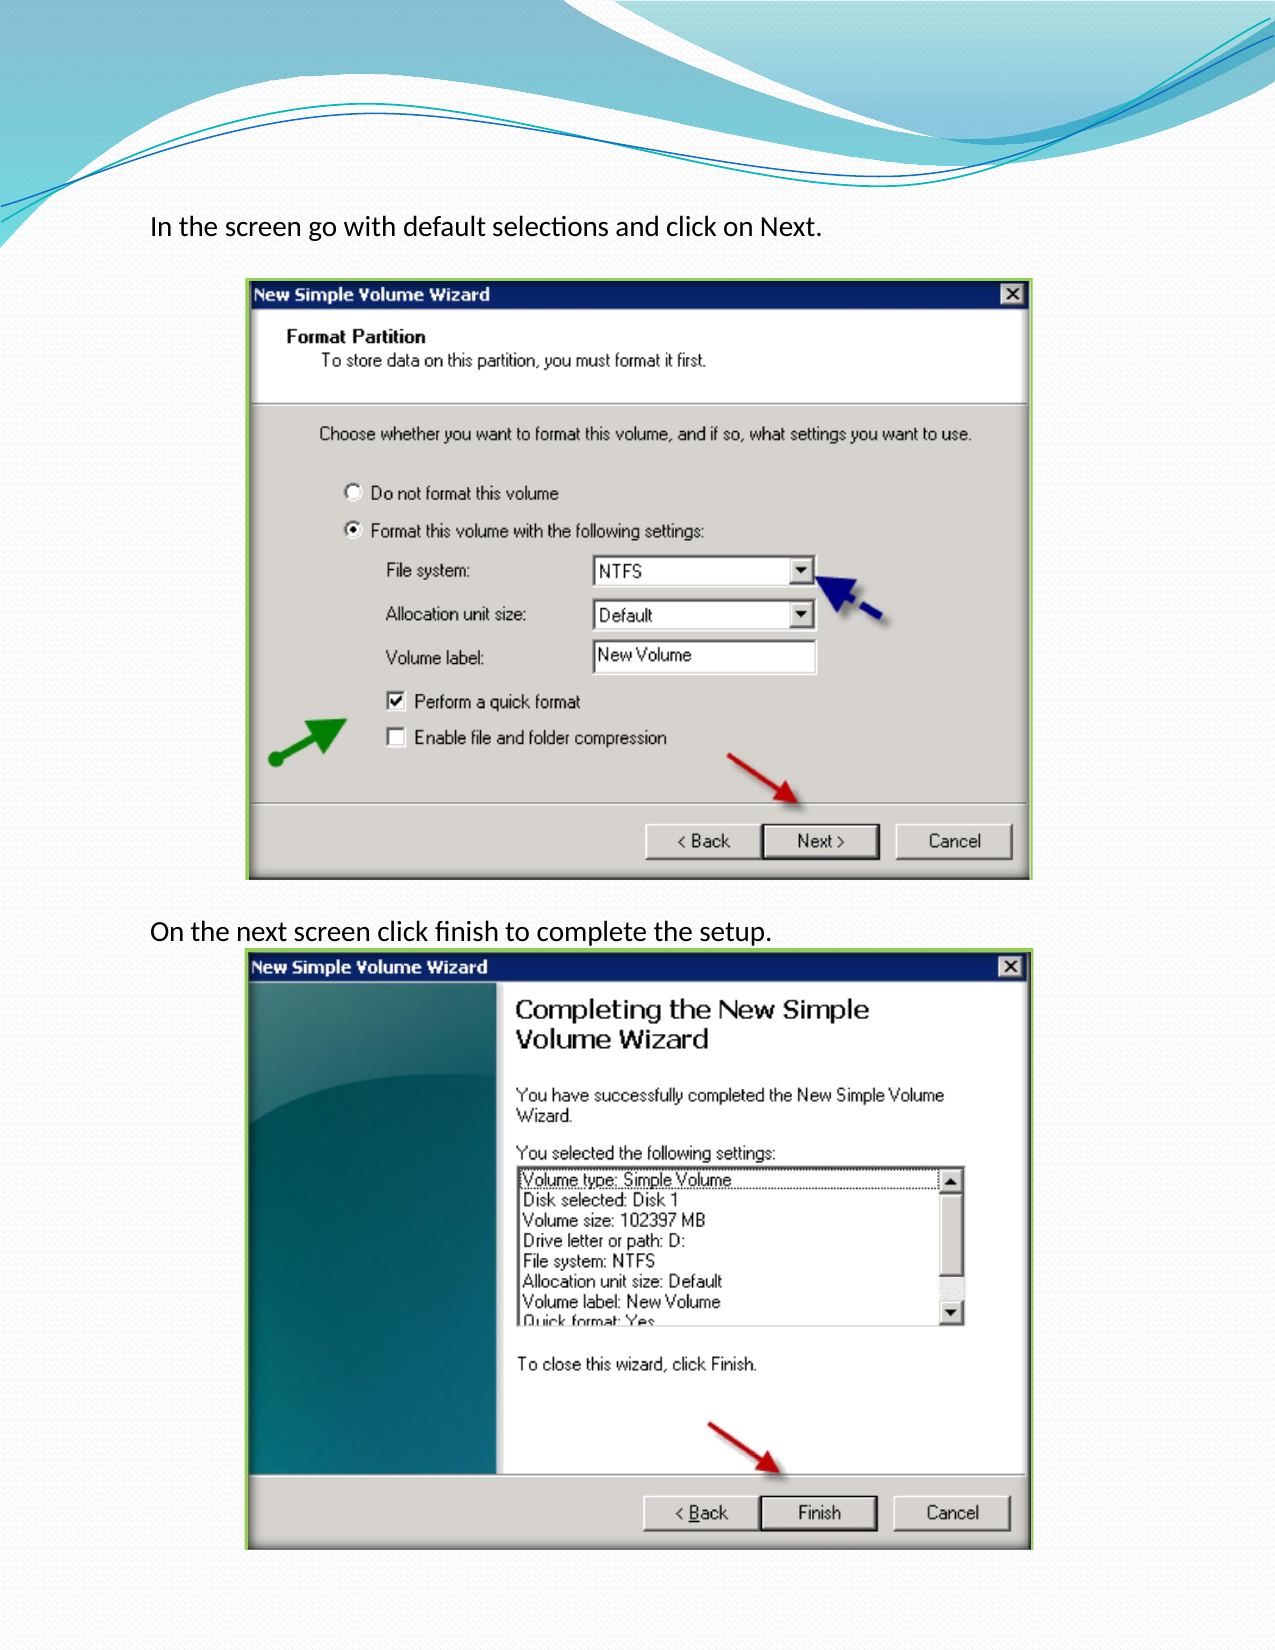

In the screen go with default selections and click on Next.

On the next screen click finish to complete the setup.